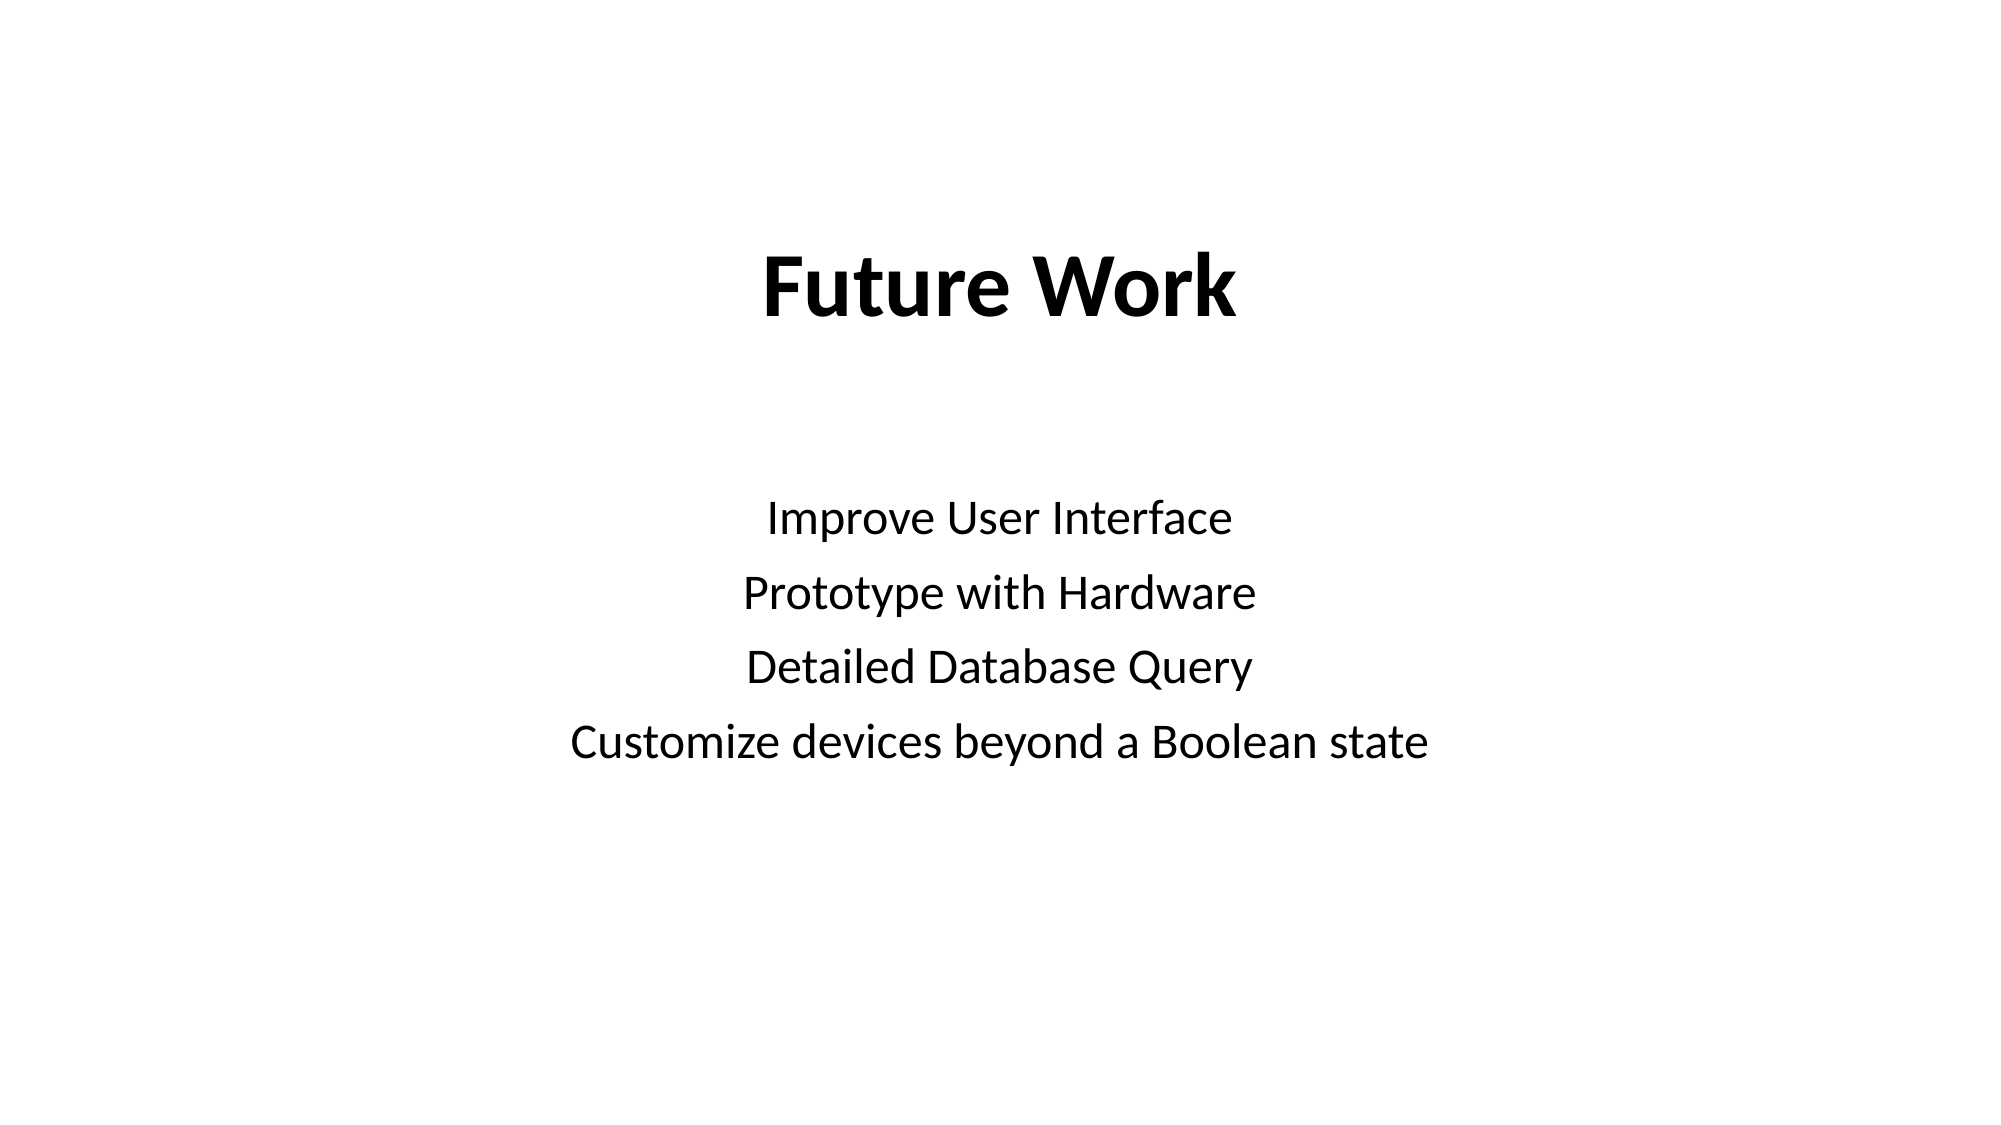

Future Work
Improve User Interface
Prototype with Hardware
Detailed Database Query
Customize devices beyond a Boolean state